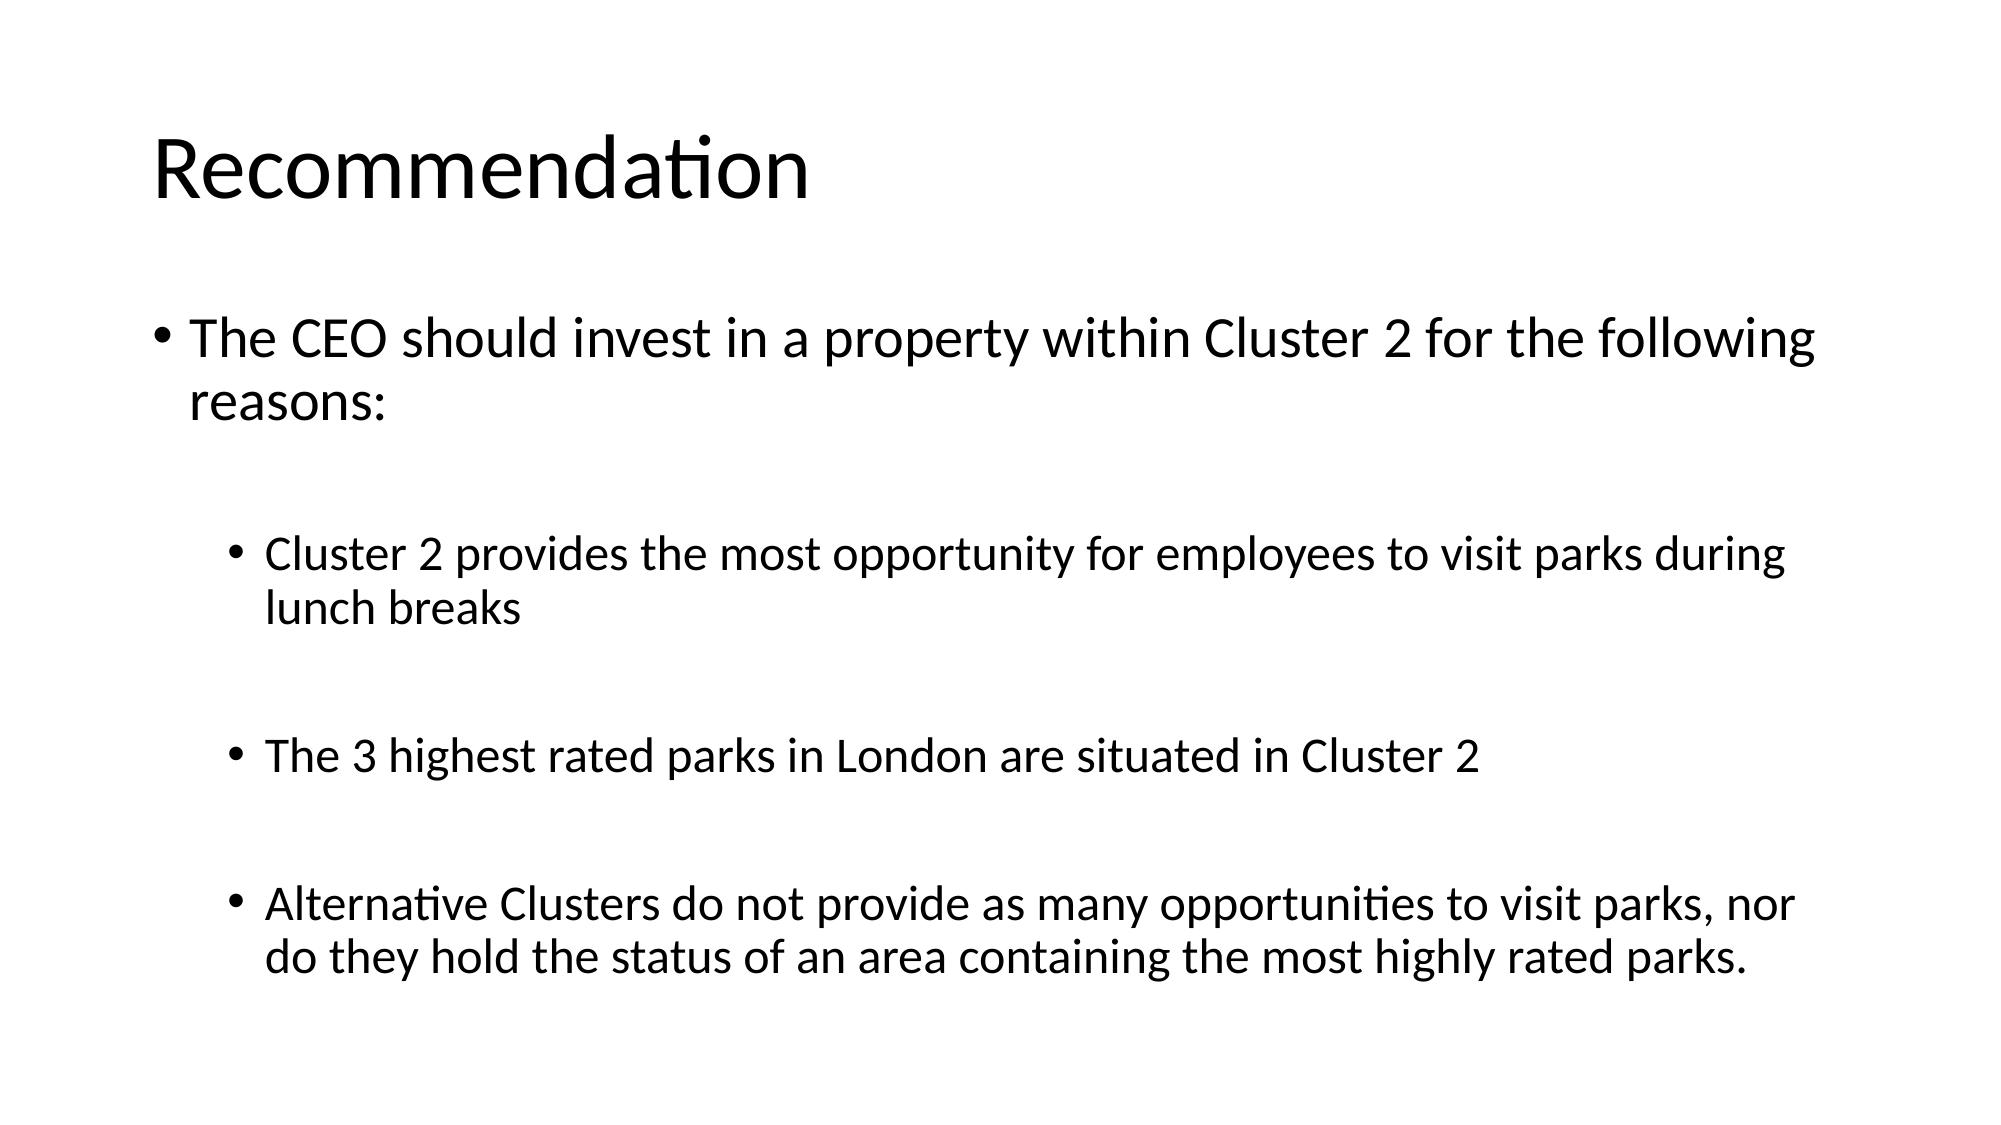

# Recommendation
The CEO should invest in a property within Cluster 2 for the following reasons:

Cluster 2 provides the most opportunity for employees to visit parks during lunch breaks

The 3 highest rated parks in London are situated in Cluster 2

Alternative Clusters do not provide as many opportunities to visit parks, nor do they hold the status of an area containing the most highly rated parks.